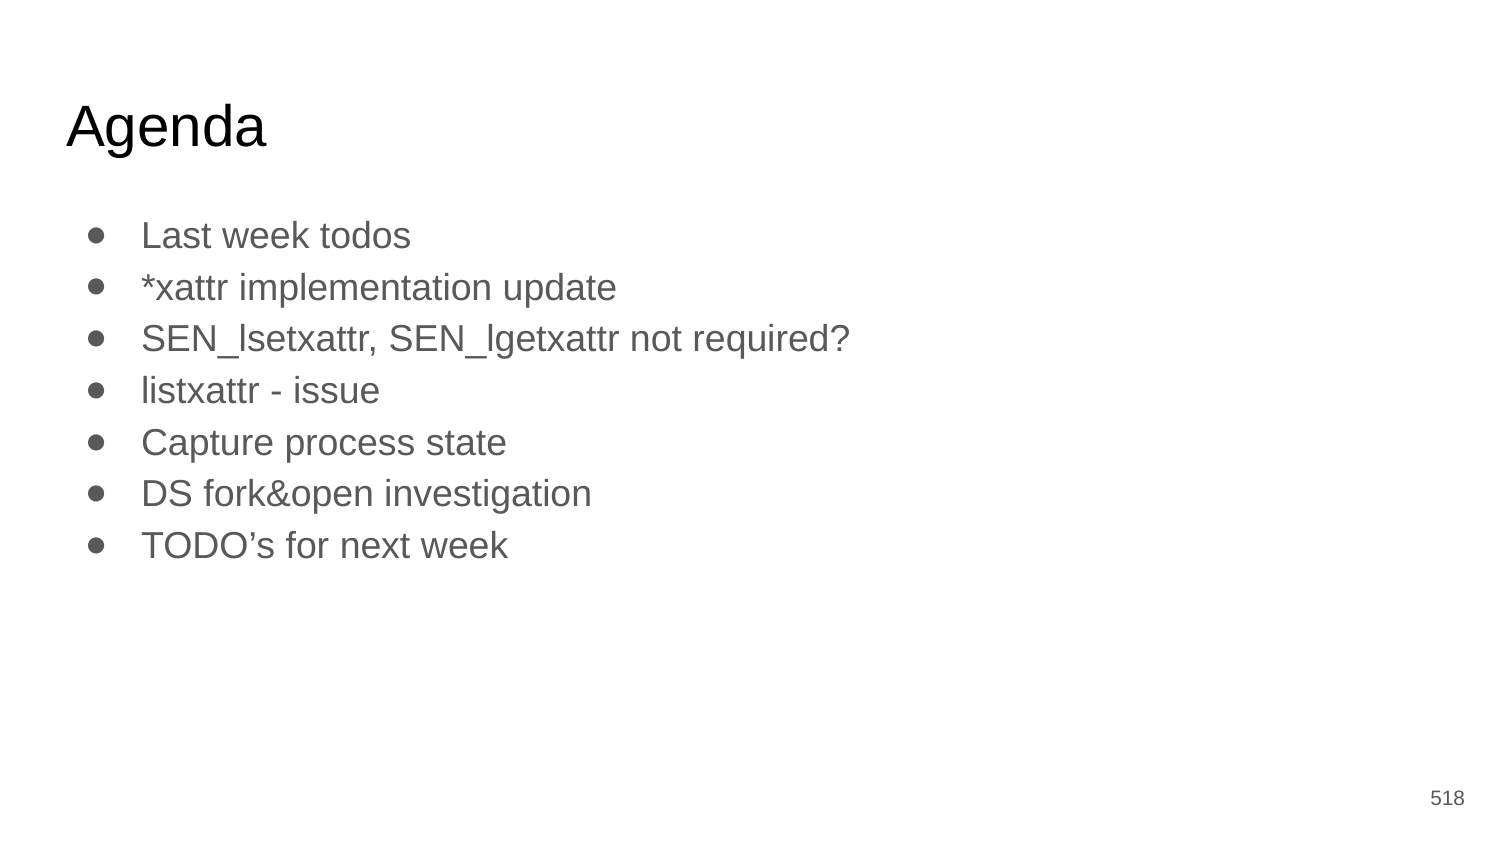

# Agenda
Last week todos
*xattr implementation update
SEN_lsetxattr, SEN_lgetxattr not required?
listxattr - issue
Capture process state
DS fork&open investigation
TODO’s for next week
518